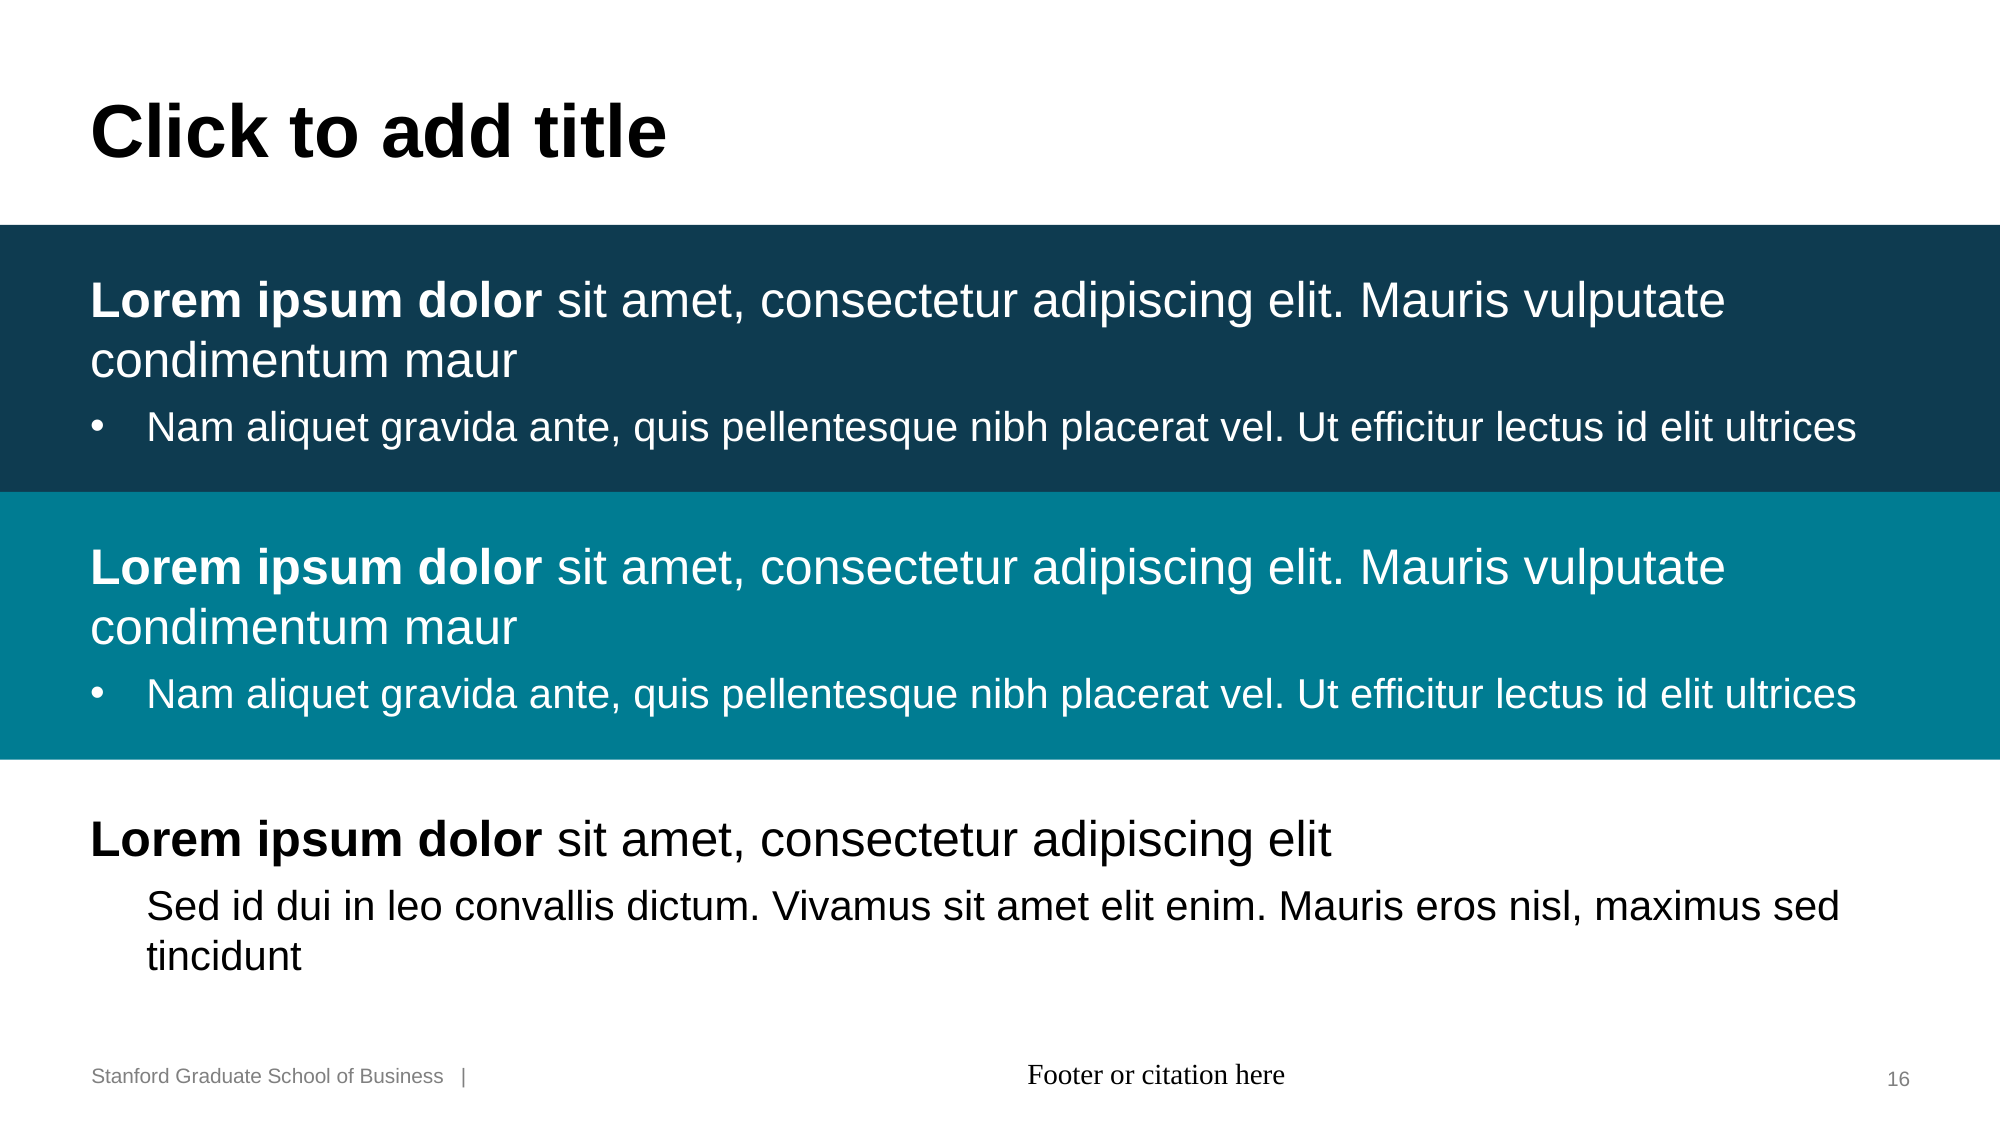

# Click to add title
Lorem ipsum dolor sit amet, consectetur adipiscing elit. Mauris vulputate condimentum maur
Nam aliquet gravida ante, quis pellentesque nibh placerat vel. Ut efficitur lectus id elit ultrices
Lorem ipsum dolor sit amet, consectetur adipiscing elit. Mauris vulputate condimentum maur
Nam aliquet gravida ante, quis pellentesque nibh placerat vel. Ut efficitur lectus id elit ultrices
Lorem ipsum dolor sit amet, consectetur adipiscing elit
Sed id dui in leo convallis dictum. Vivamus sit amet elit enim. Mauris eros nisl, maximus sed tincidunt
Footer or citation here
16